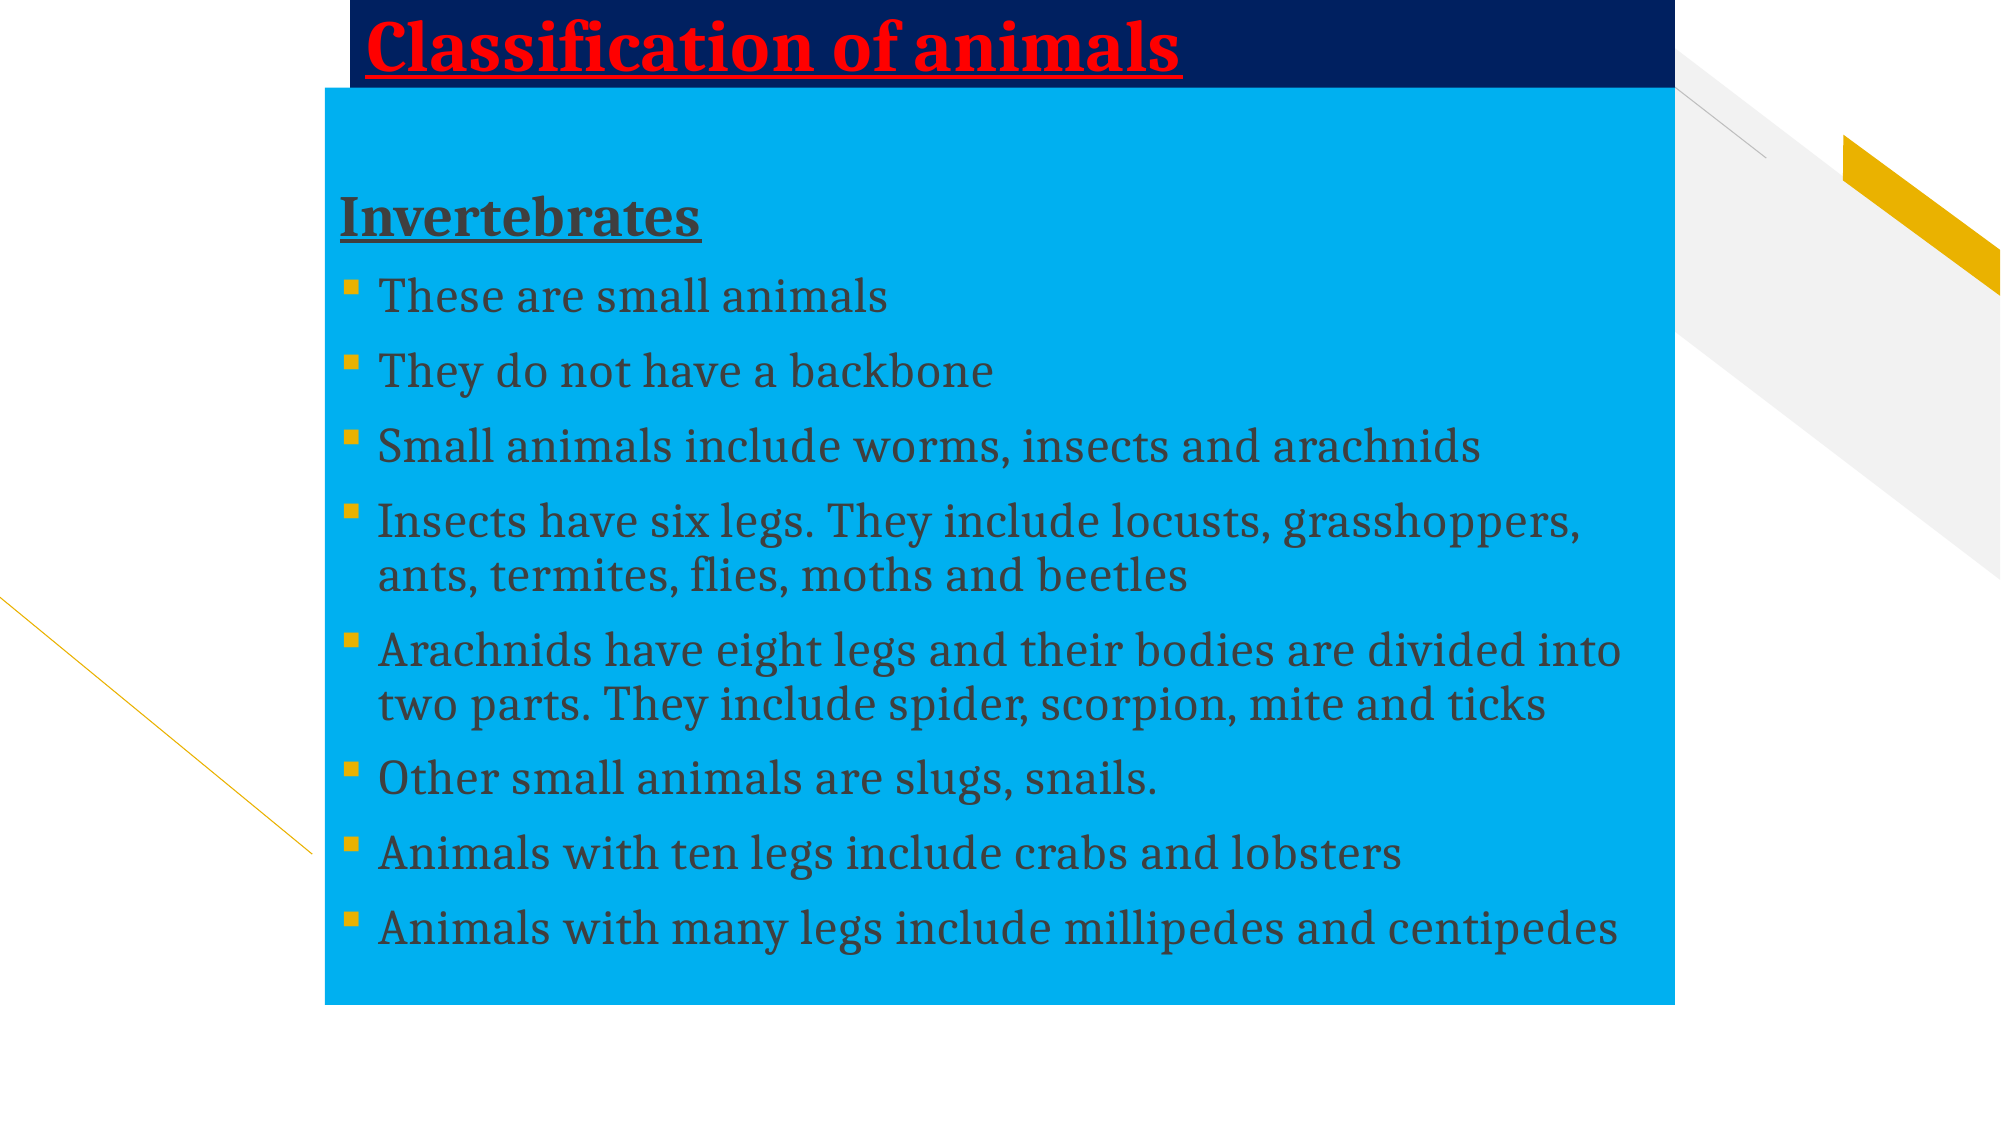

# Classification of animals

Invertebrates
These are small animals
They do not have a backbone
Small animals include worms, insects and arachnids
Insects have six legs. They include locusts, grasshoppers, ants, termites, flies, moths and beetles
Arachnids have eight legs and their bodies are divided into two parts. They include spider, scorpion, mite and ticks
Other small animals are slugs, snails.
Animals with ten legs include crabs and lobsters
Animals with many legs include millipedes and centipedes